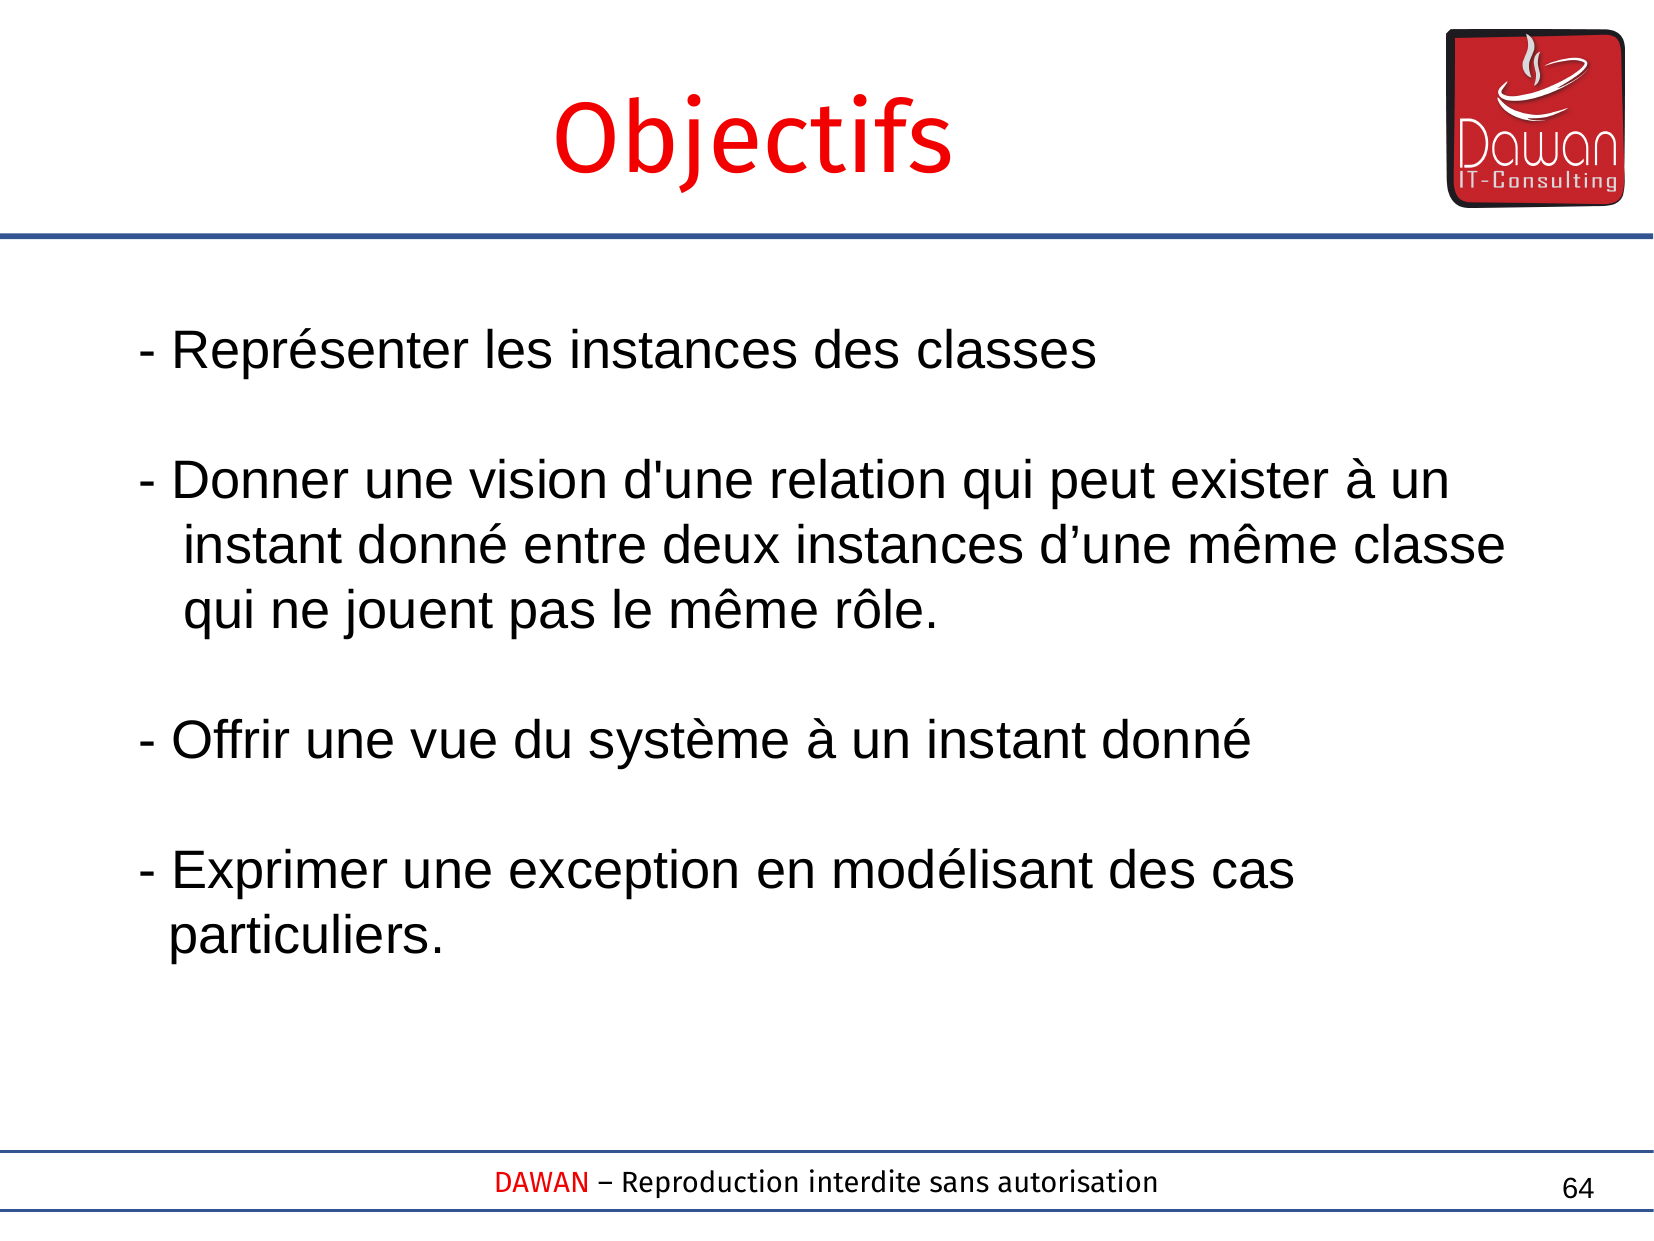

Objectifs
- Représenter les instances des classes

- Donner une vision d'une relation qui peut exister à un
   instant donné entre deux instances d’une même classe
   qui ne jouent pas le même rôle.

- Offrir une vue du système à un instant donné

- Exprimer une exception en modélisant des cas
  particuliers.

64